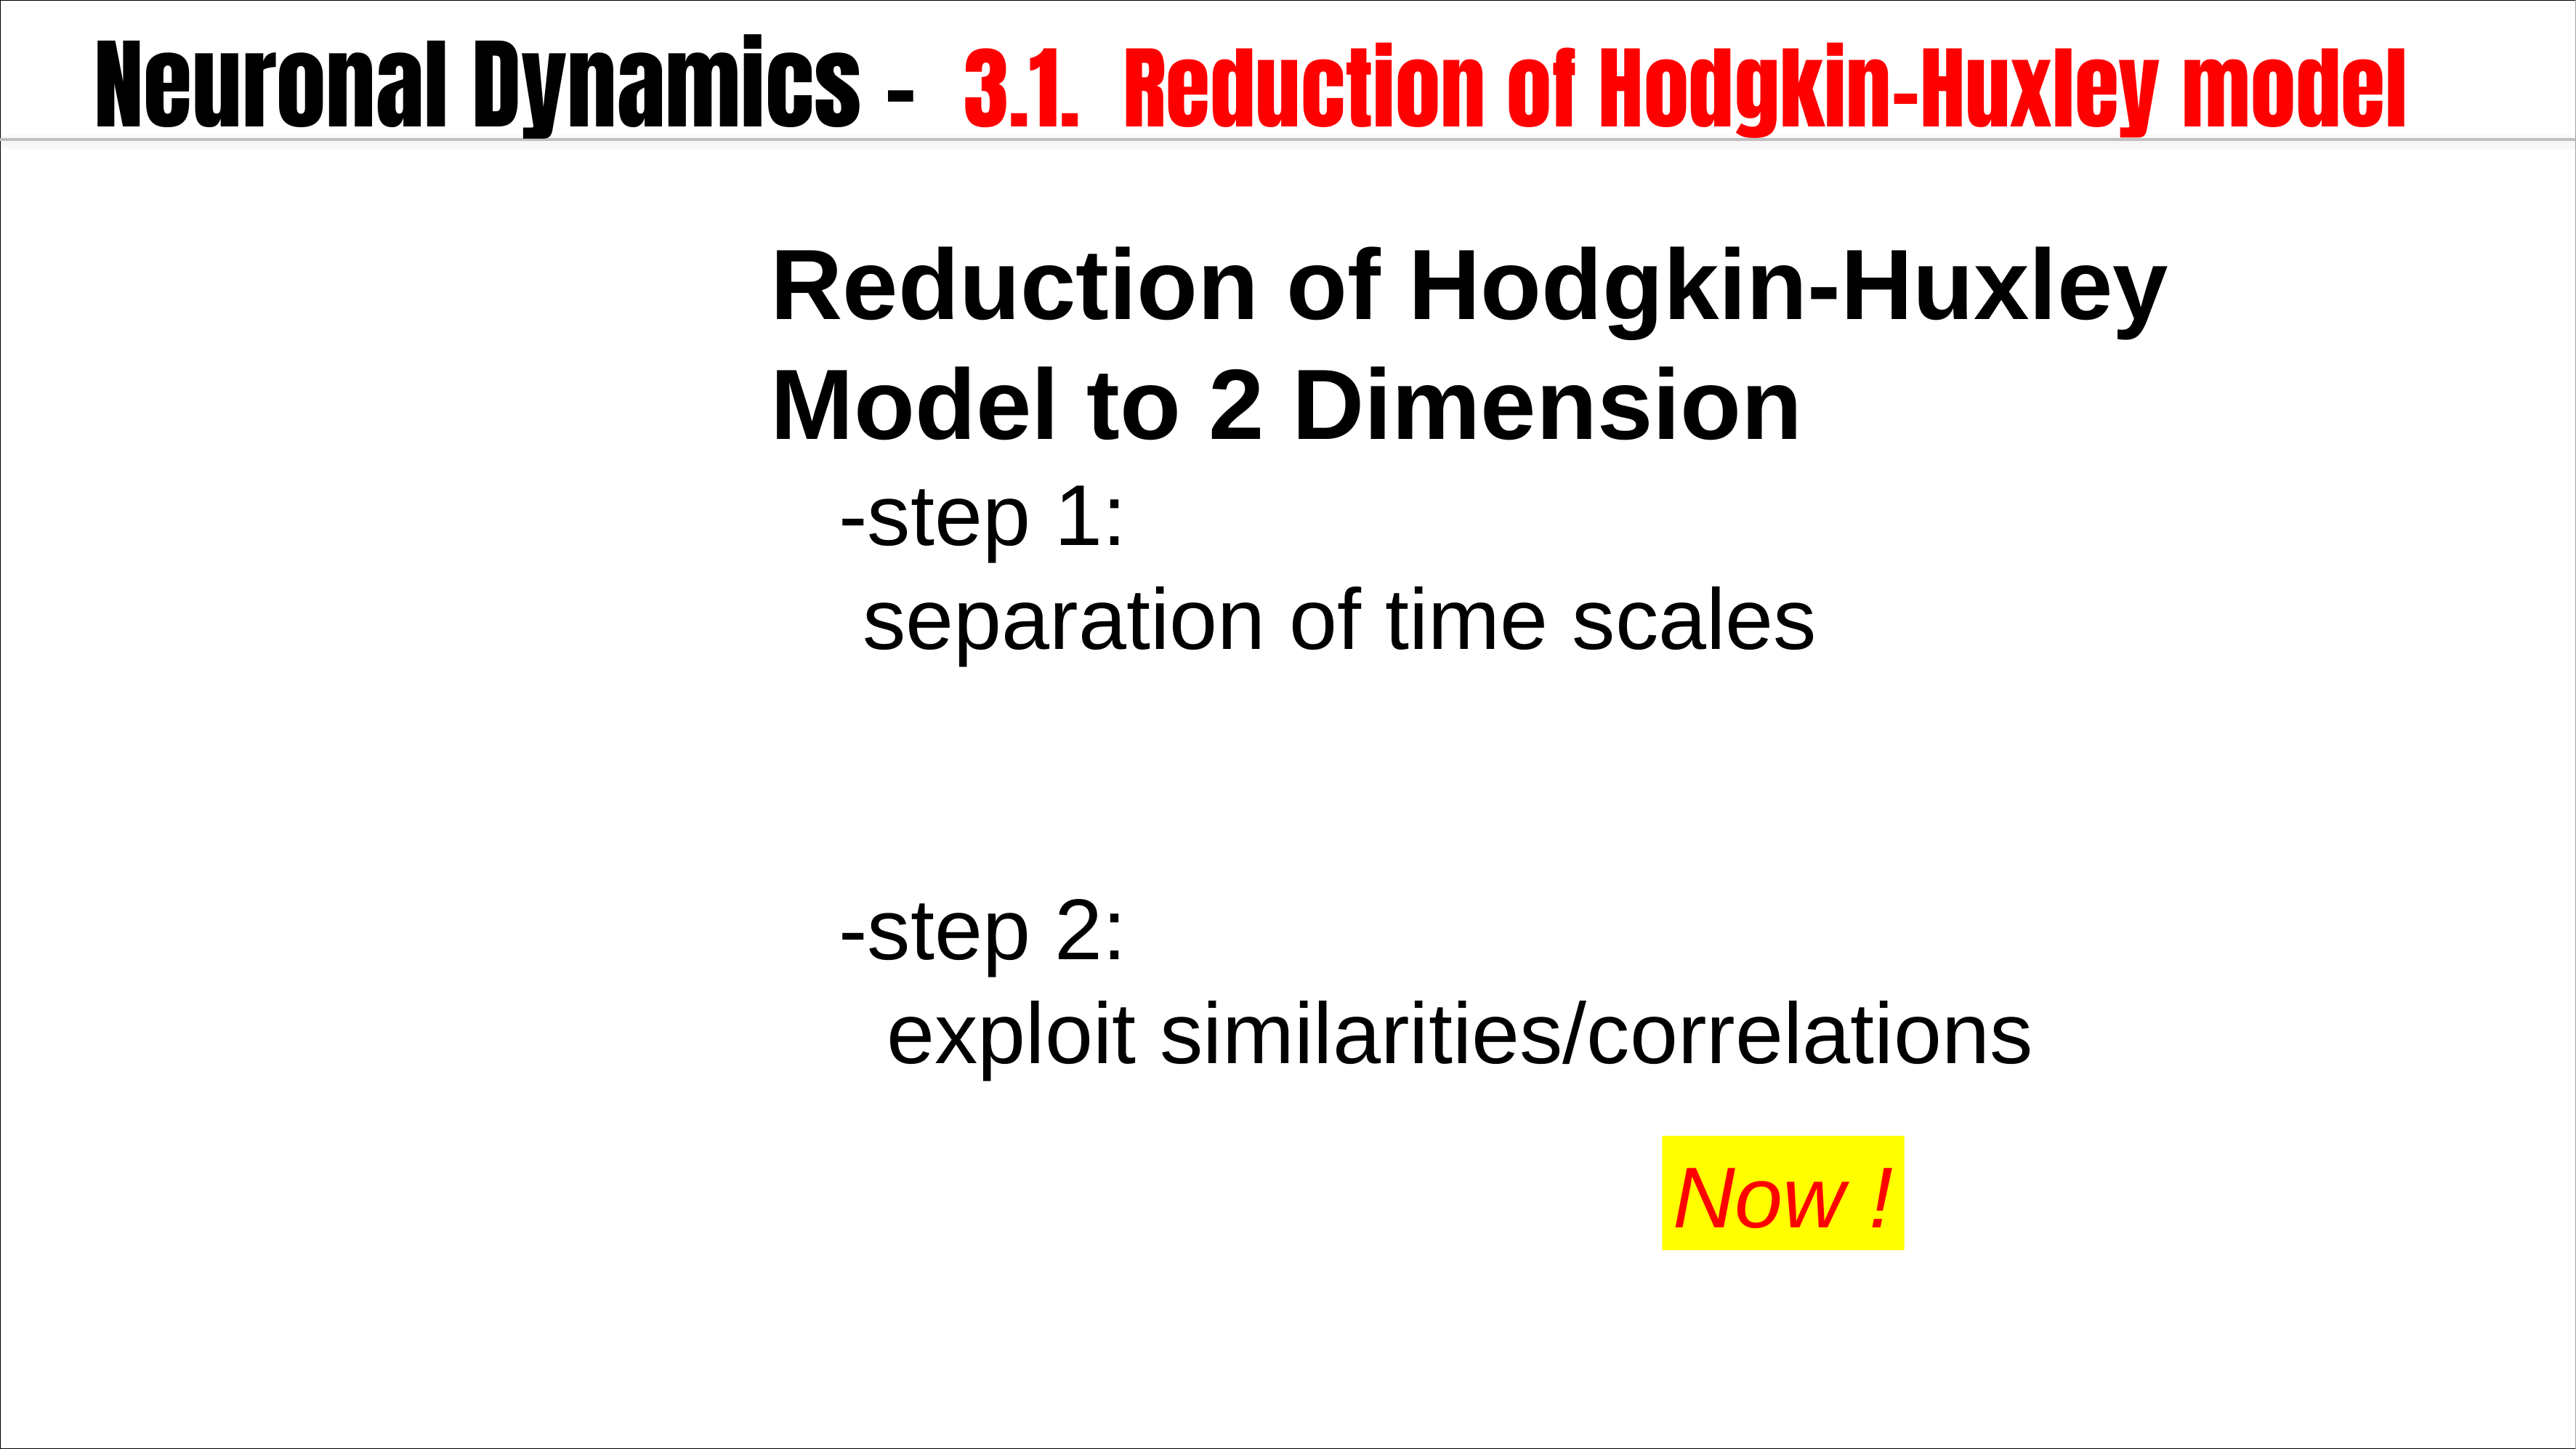

Neuronal Dynamics –  3.1.  Reduction of Hodgkin-Huxley model
 Reduction of Hodgkin-Huxley
 Model to 2 Dimension
    -step 1:
     separation of time scales

    -step 2:
      exploit similarities/correlations

Now !